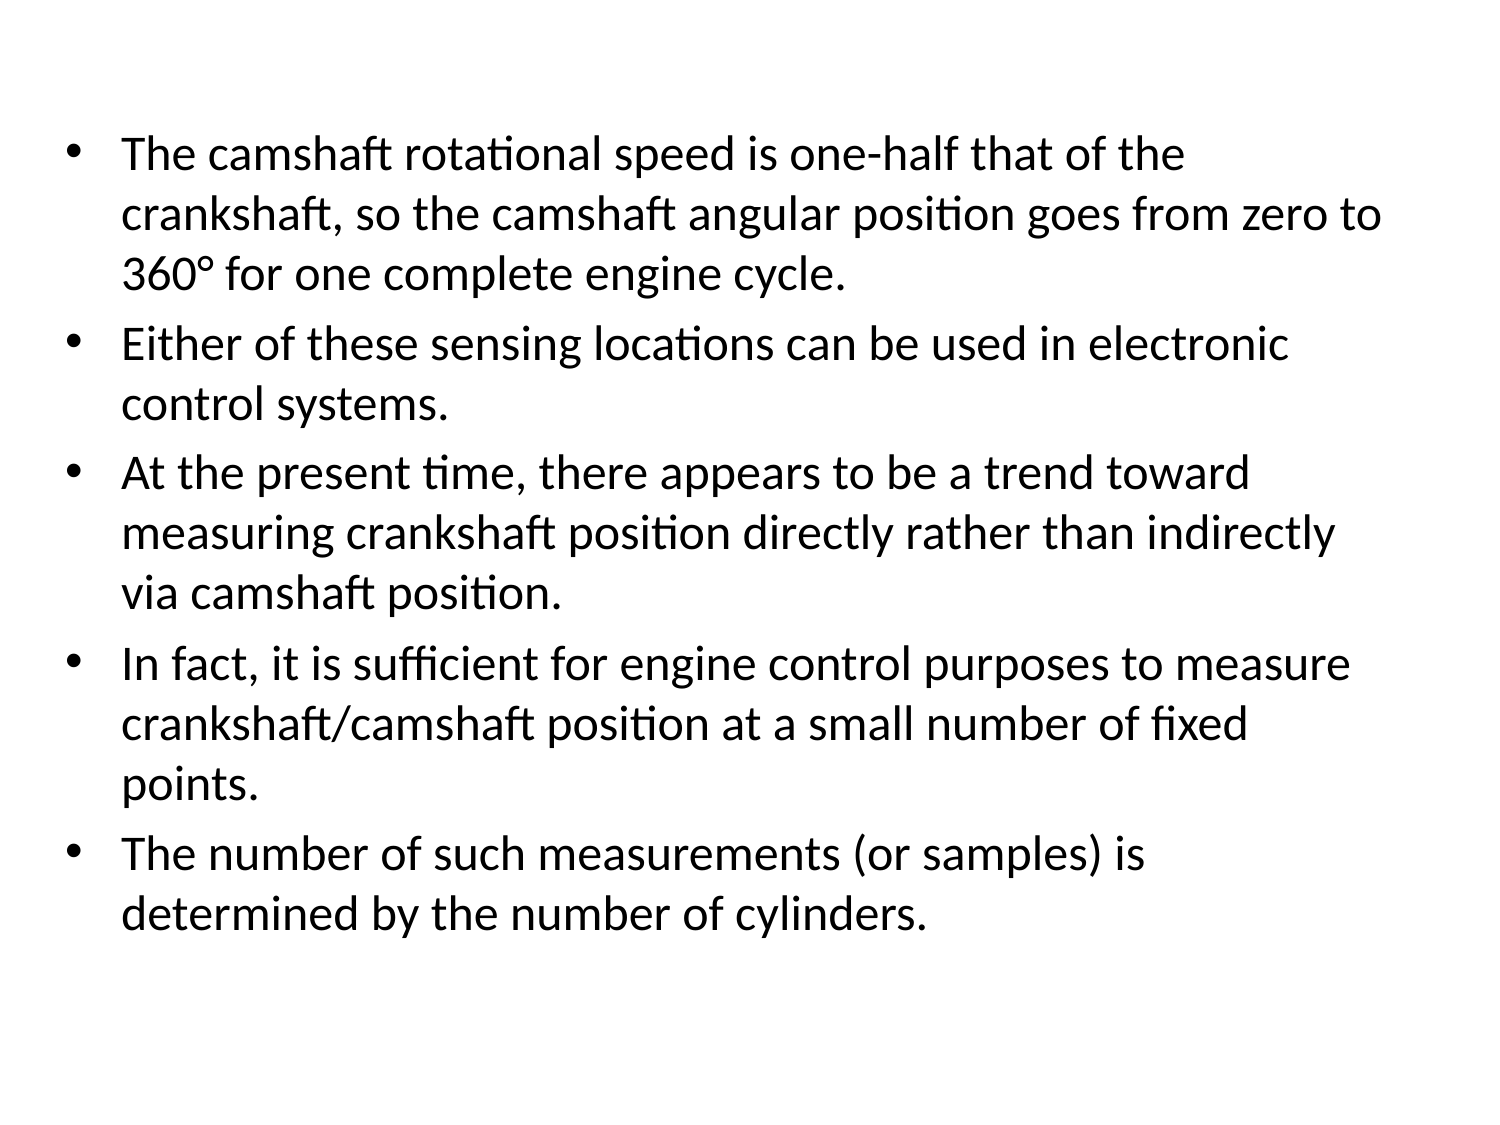

The camshaft rotational speed is one-half that of the crankshaft, so the camshaft angular position goes from zero to 360° for one complete engine cycle.
Either of these sensing locations can be used in electronic control systems.
At the present time, there appears to be a trend toward measuring crankshaft position directly rather than indirectly via camshaft position.
In fact, it is sufficient for engine control purposes to measure crankshaft/camshaft position at a small number of fixed points.
The number of such measurements (or samples) is determined by the number of cylinders.